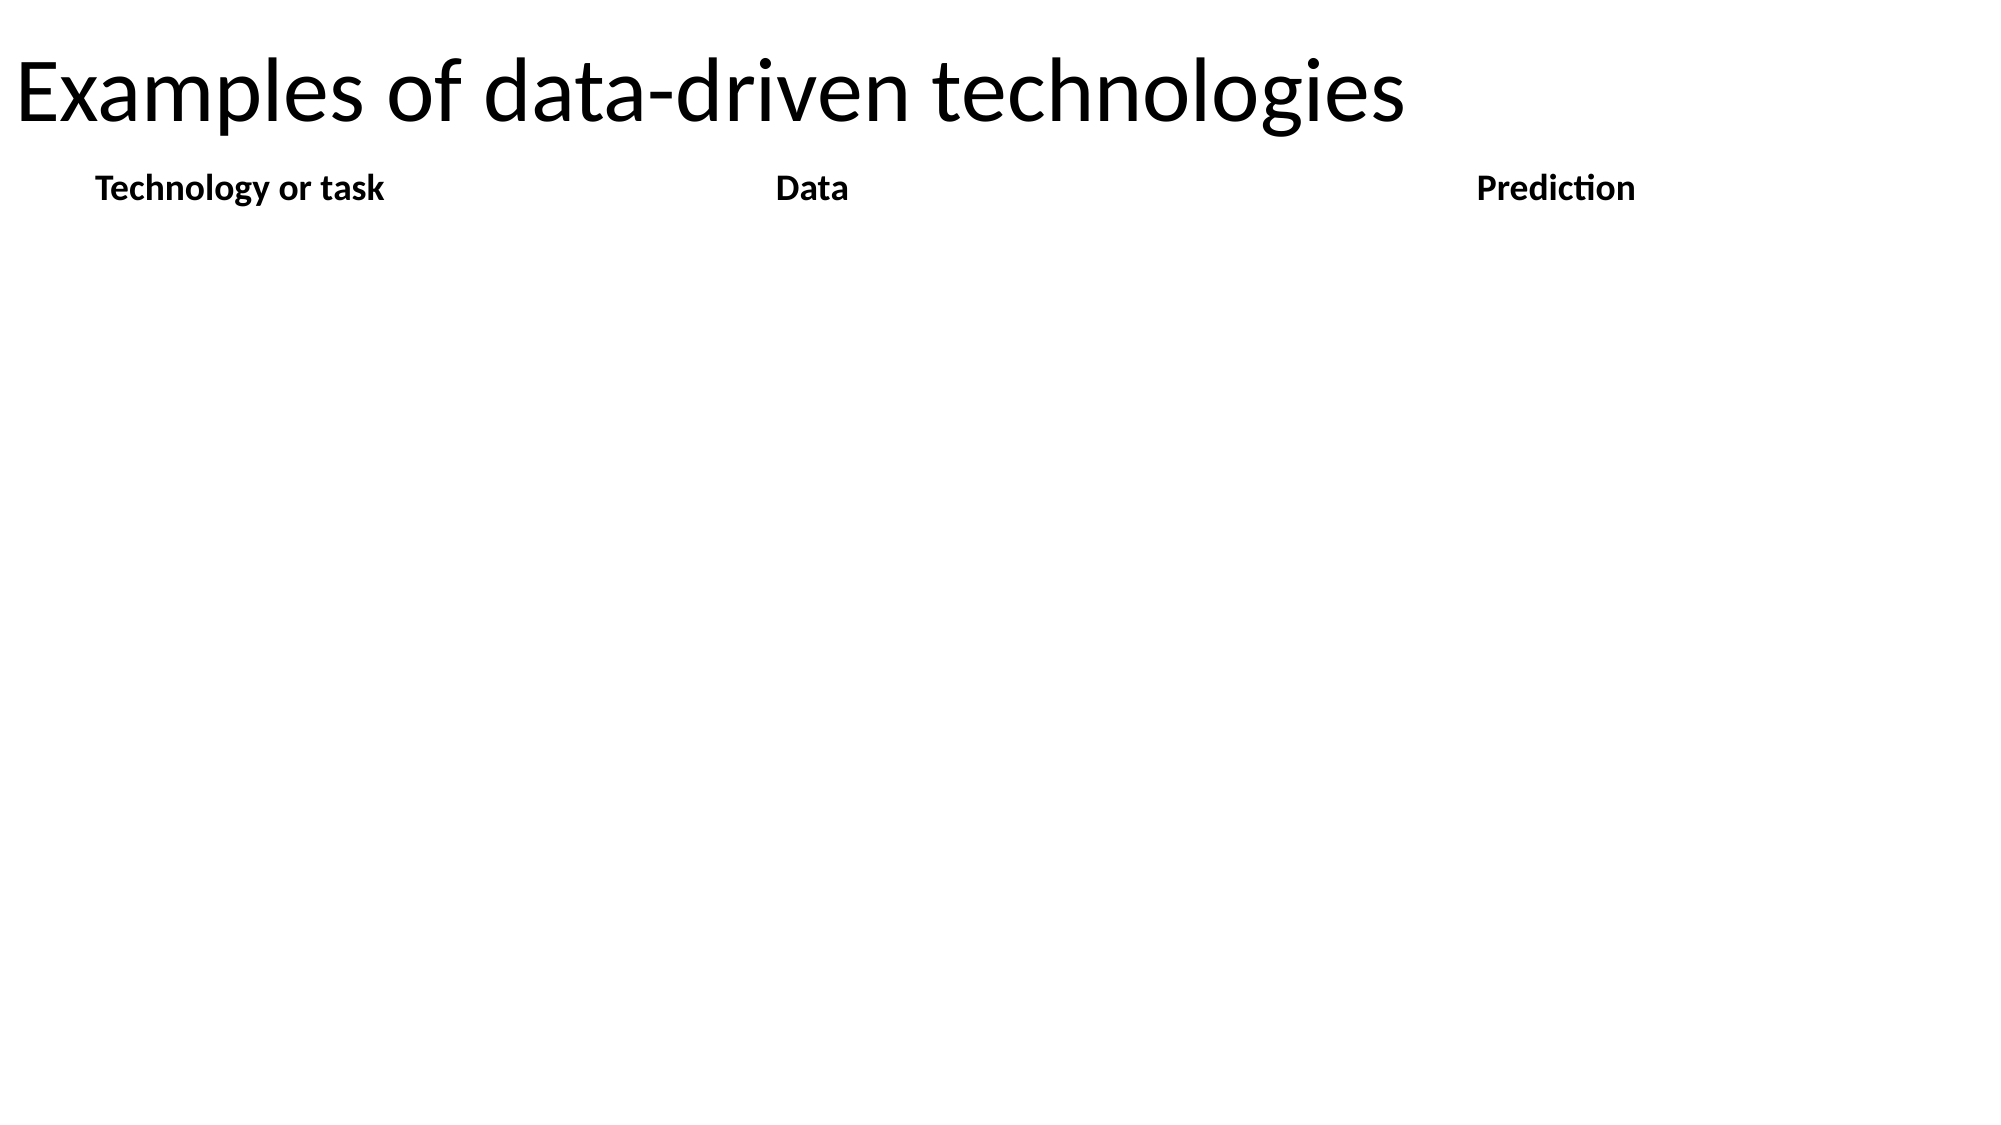

Examples of data-driven technologies
Technology or task
Data
Prediction